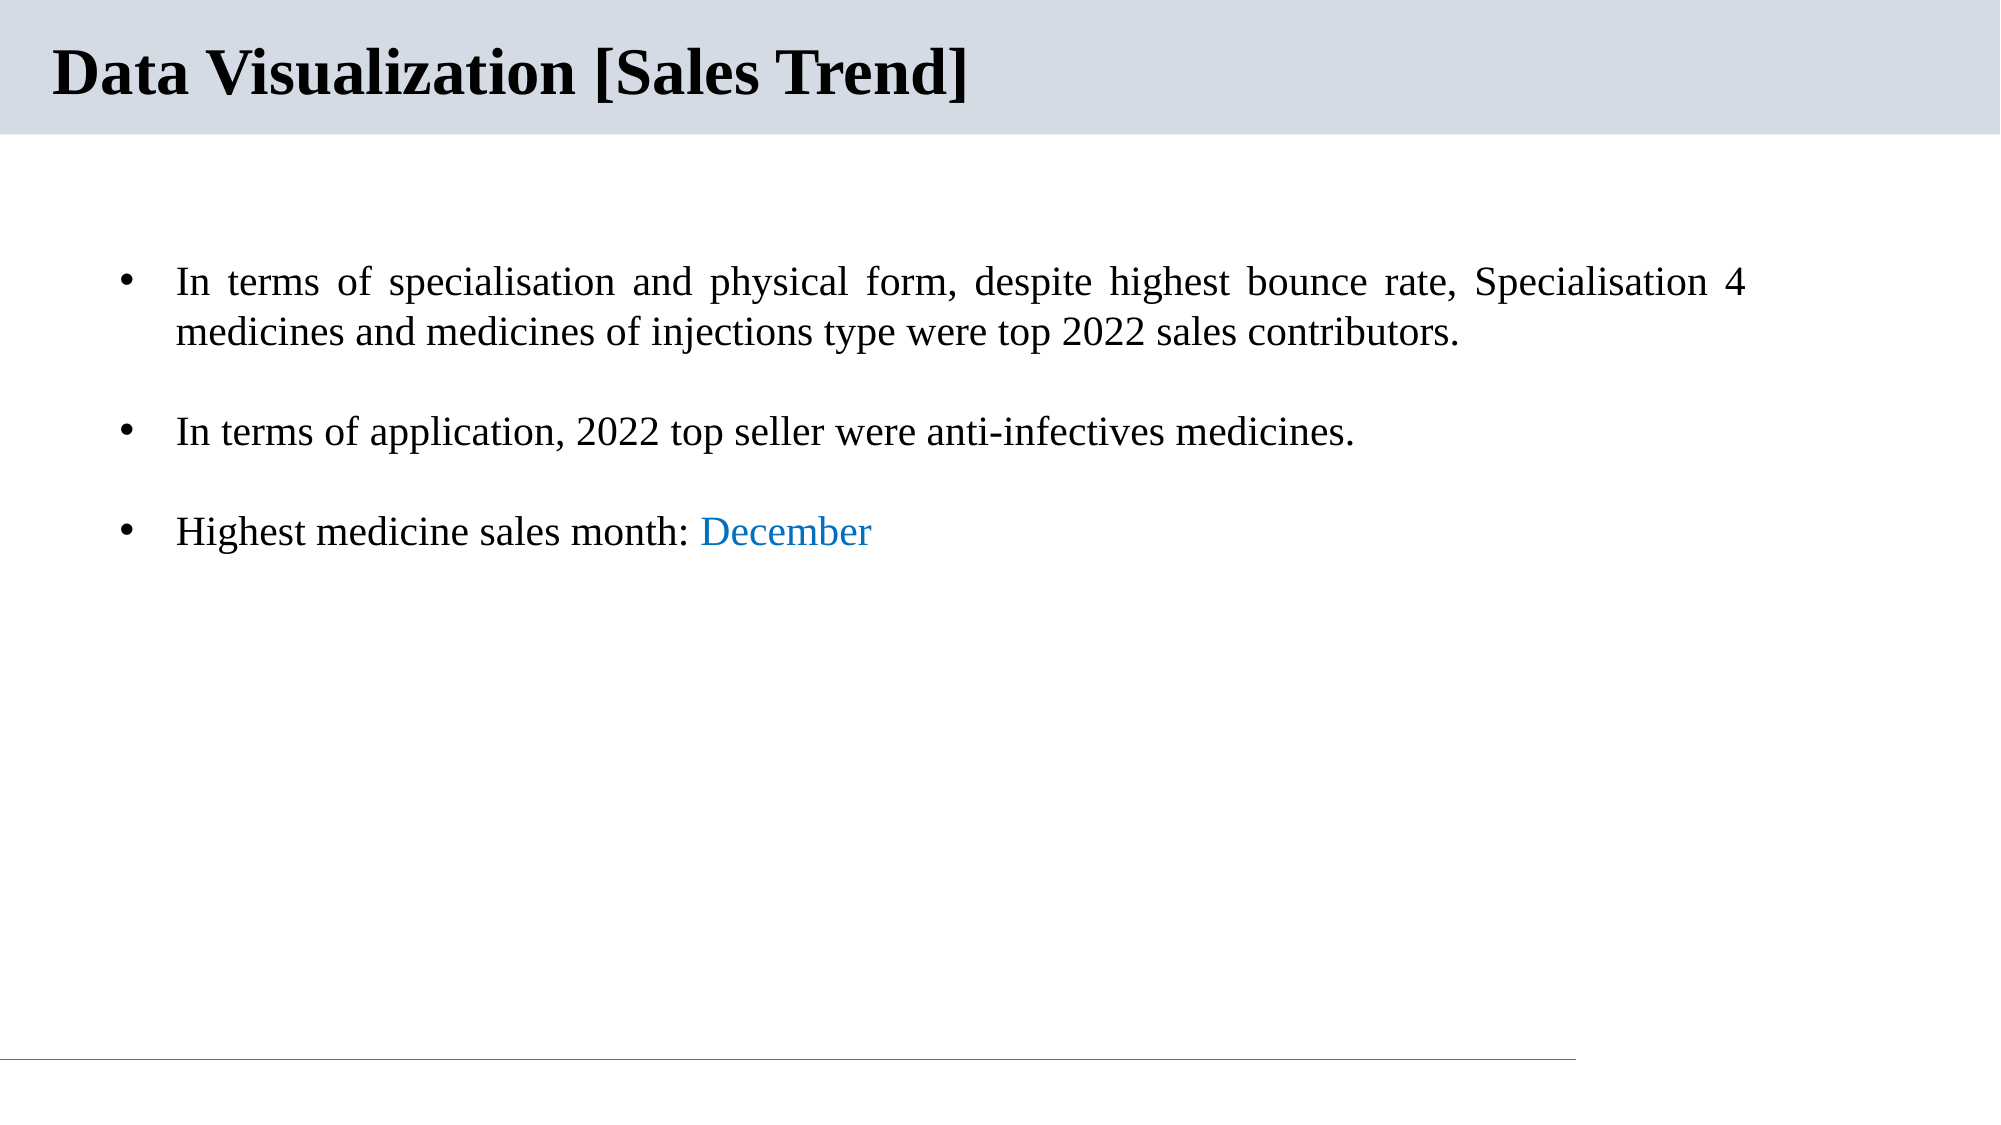

# Data Visualization [Sales Trend]
In terms of specialisation and physical form, despite highest bounce rate, Specialisation 4 medicines and medicines of injections type were top 2022 sales contributors.

In terms of application, 2022 top seller were anti-infectives medicines.

Highest medicine sales month: December